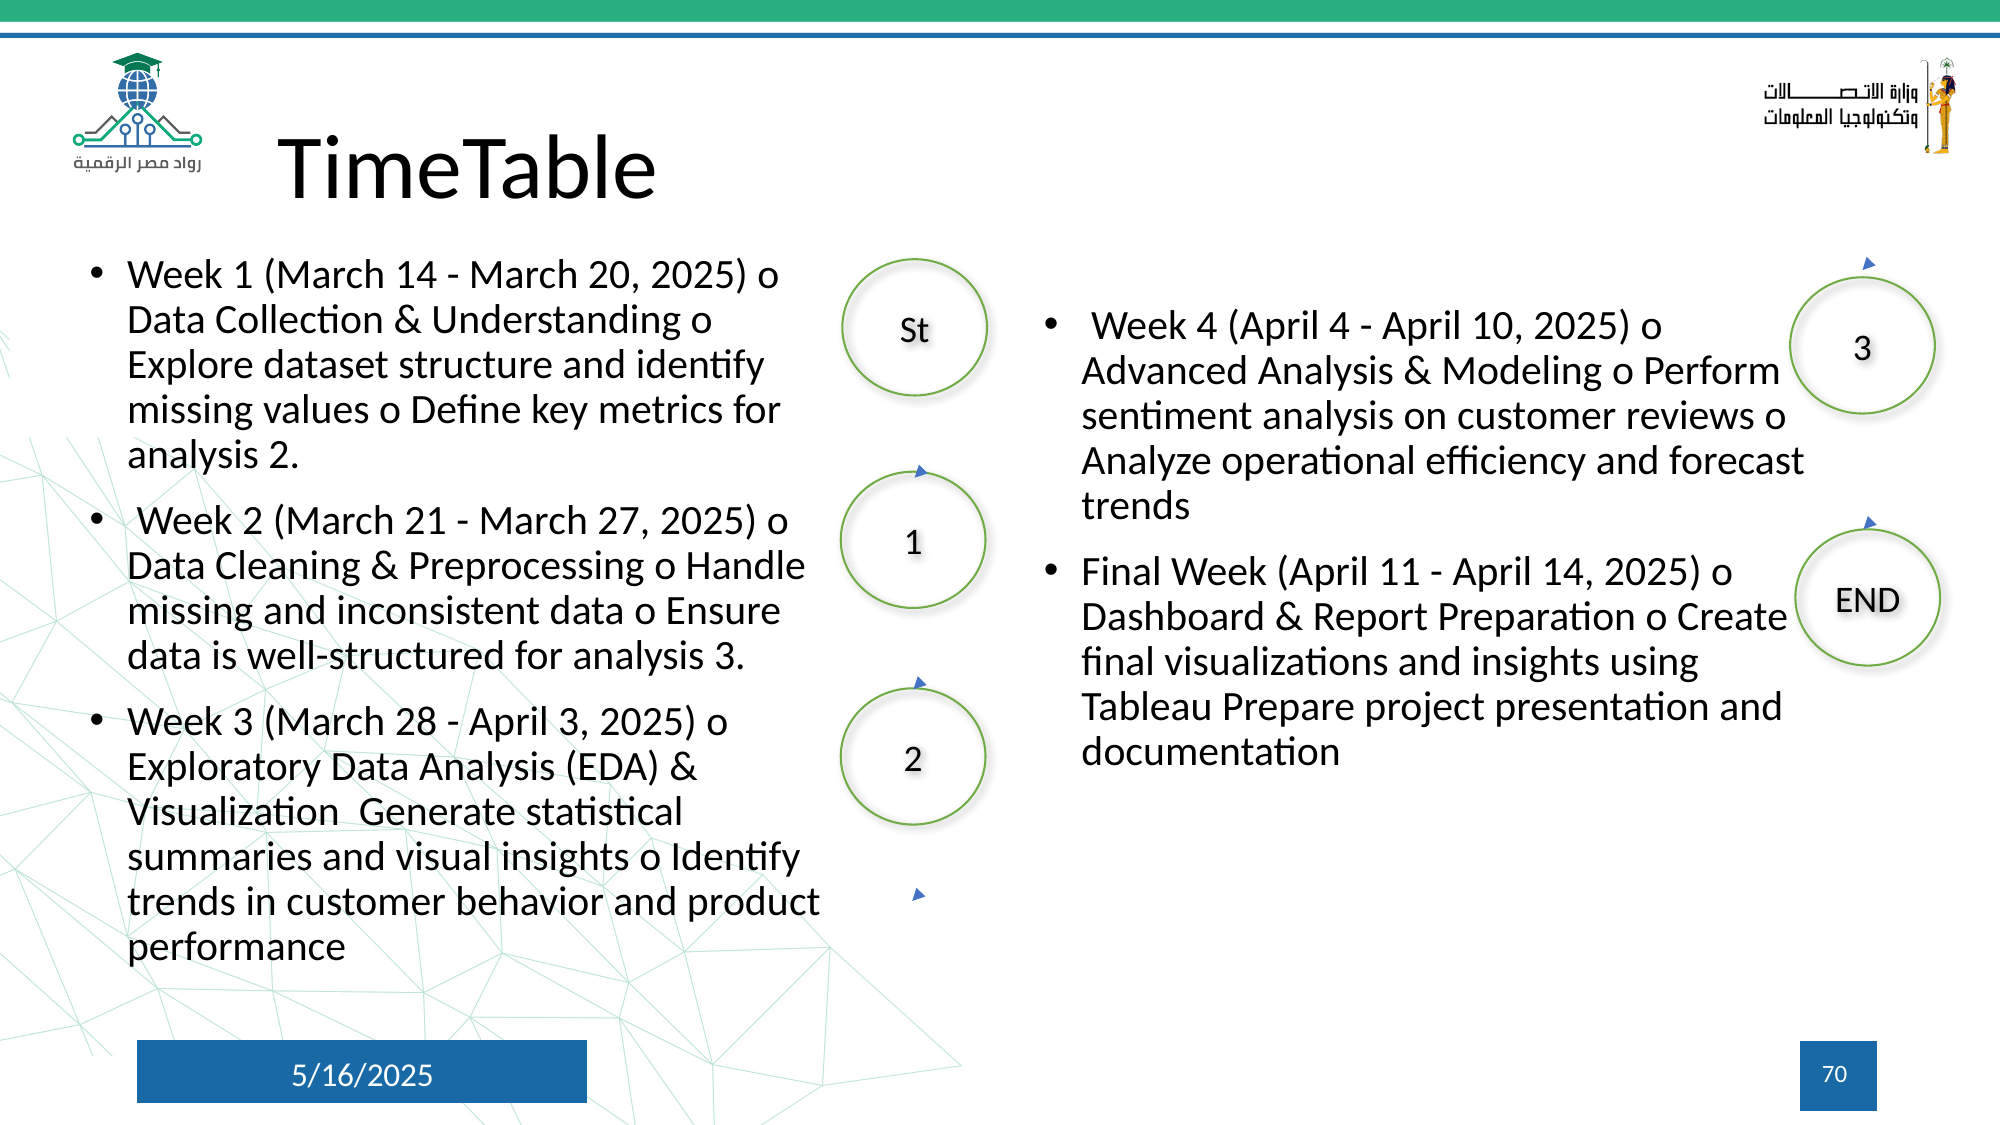

# TimeTable
Week 1 (March 14 - March 20, 2025) o Data Collection & Understanding o Explore dataset structure and identify missing values o Define key metrics for analysis 2.
 Week 2 (March 21 - March 27, 2025) o Data Cleaning & Preprocessing o Handle missing and inconsistent data o Ensure data is well-structured for analysis 3.
Week 3 (March 28 - April 3, 2025) o Exploratory Data Analysis (EDA) & Visualization  Generate statistical summaries and visual insights o Identify trends in customer behavior and product performance
St
3
 Week 4 (April 4 - April 10, 2025) o Advanced Analysis & Modeling o Perform sentiment analysis on customer reviews o Analyze operational efficiency and forecast trends
Final Week (April 11 - April 14, 2025) o Dashboard & Report Preparation o Create final visualizations and insights using Tableau Prepare project presentation and documentation
1
END
2
5/16/2025

70